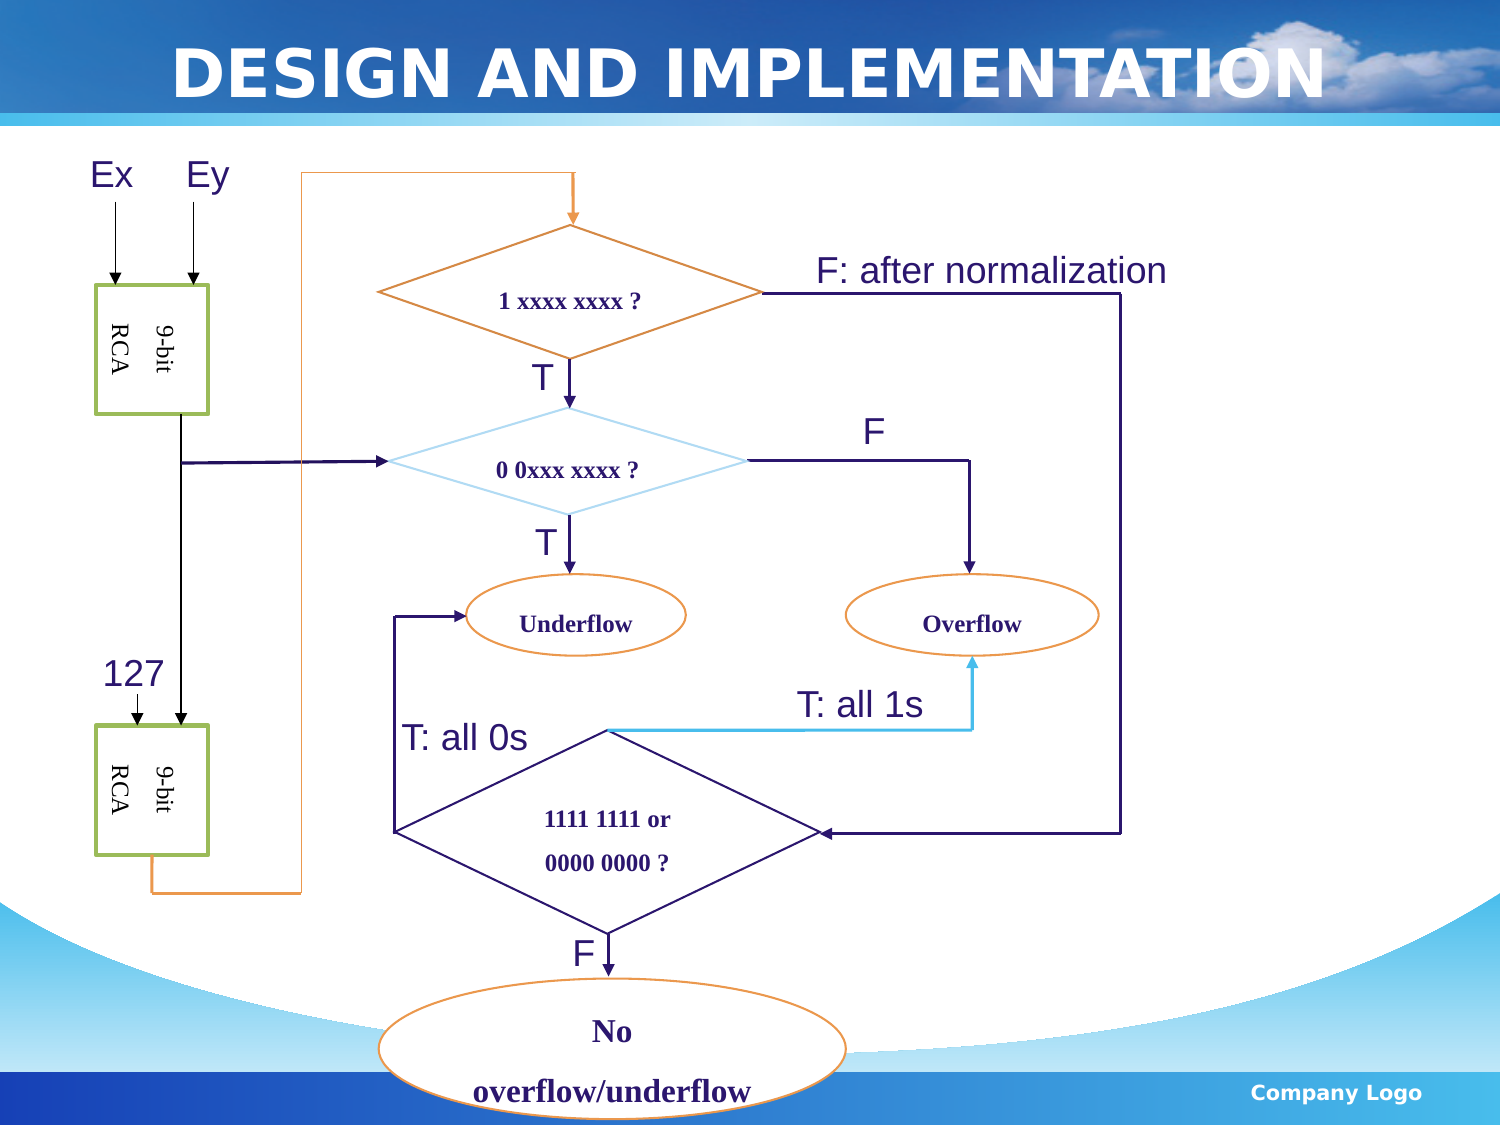

# DESIGN AND IMPLEMENTATION
Ex     Ey
1 xxxx xxxx ?
0 0xxx xxxx ?
Underflow
Overflow
1111 1111 or 0000 0000 ?
No overflow/underflow
F: after normalization
T
F
9-bit RCA
9-bit RCA
T
127
T: all 1s
T: all 0s
F
Company Logo